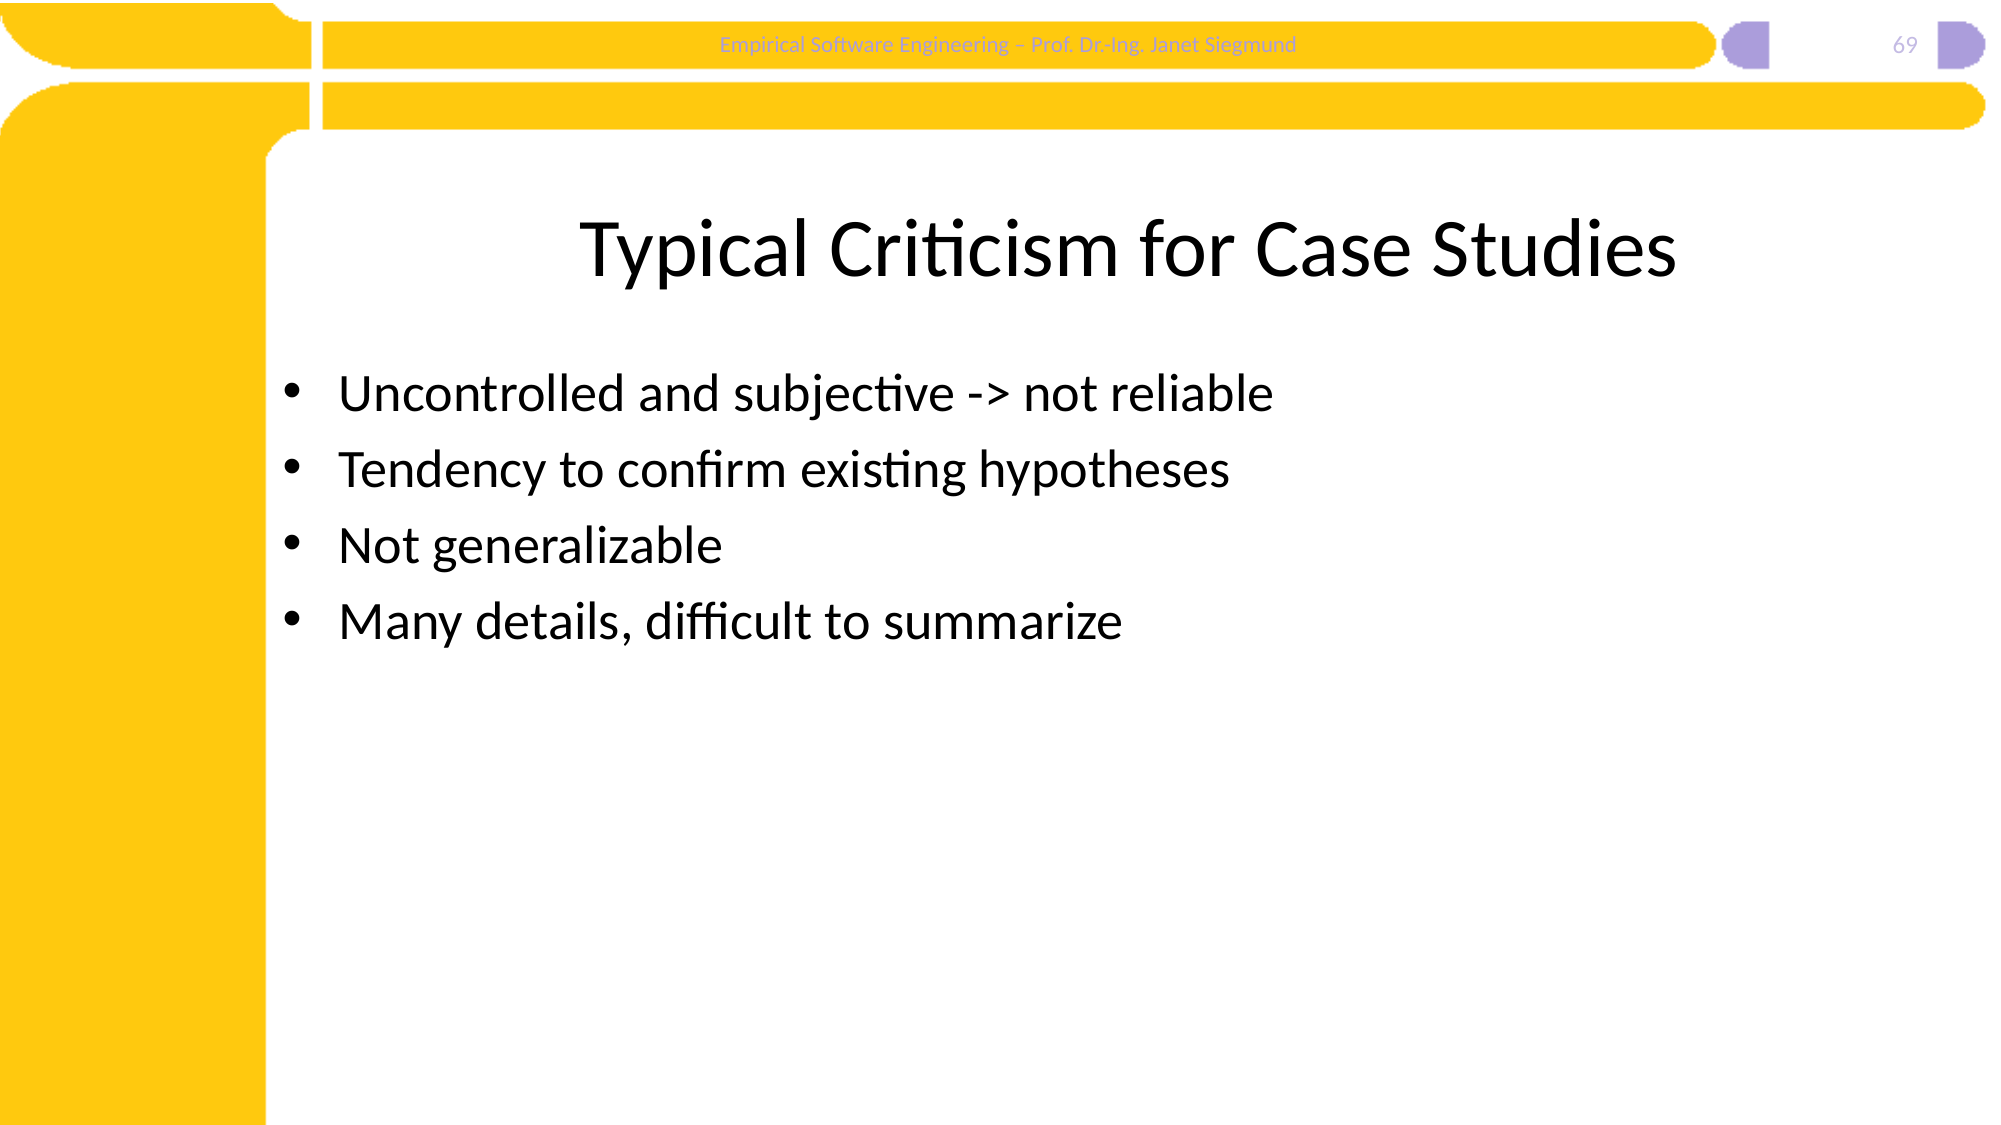

69
# Typical Criticism for Case Studies
Uncontrolled and subjective -> not reliable
Tendency to confirm existing hypotheses
Not generalizable
Many details, difficult to summarize